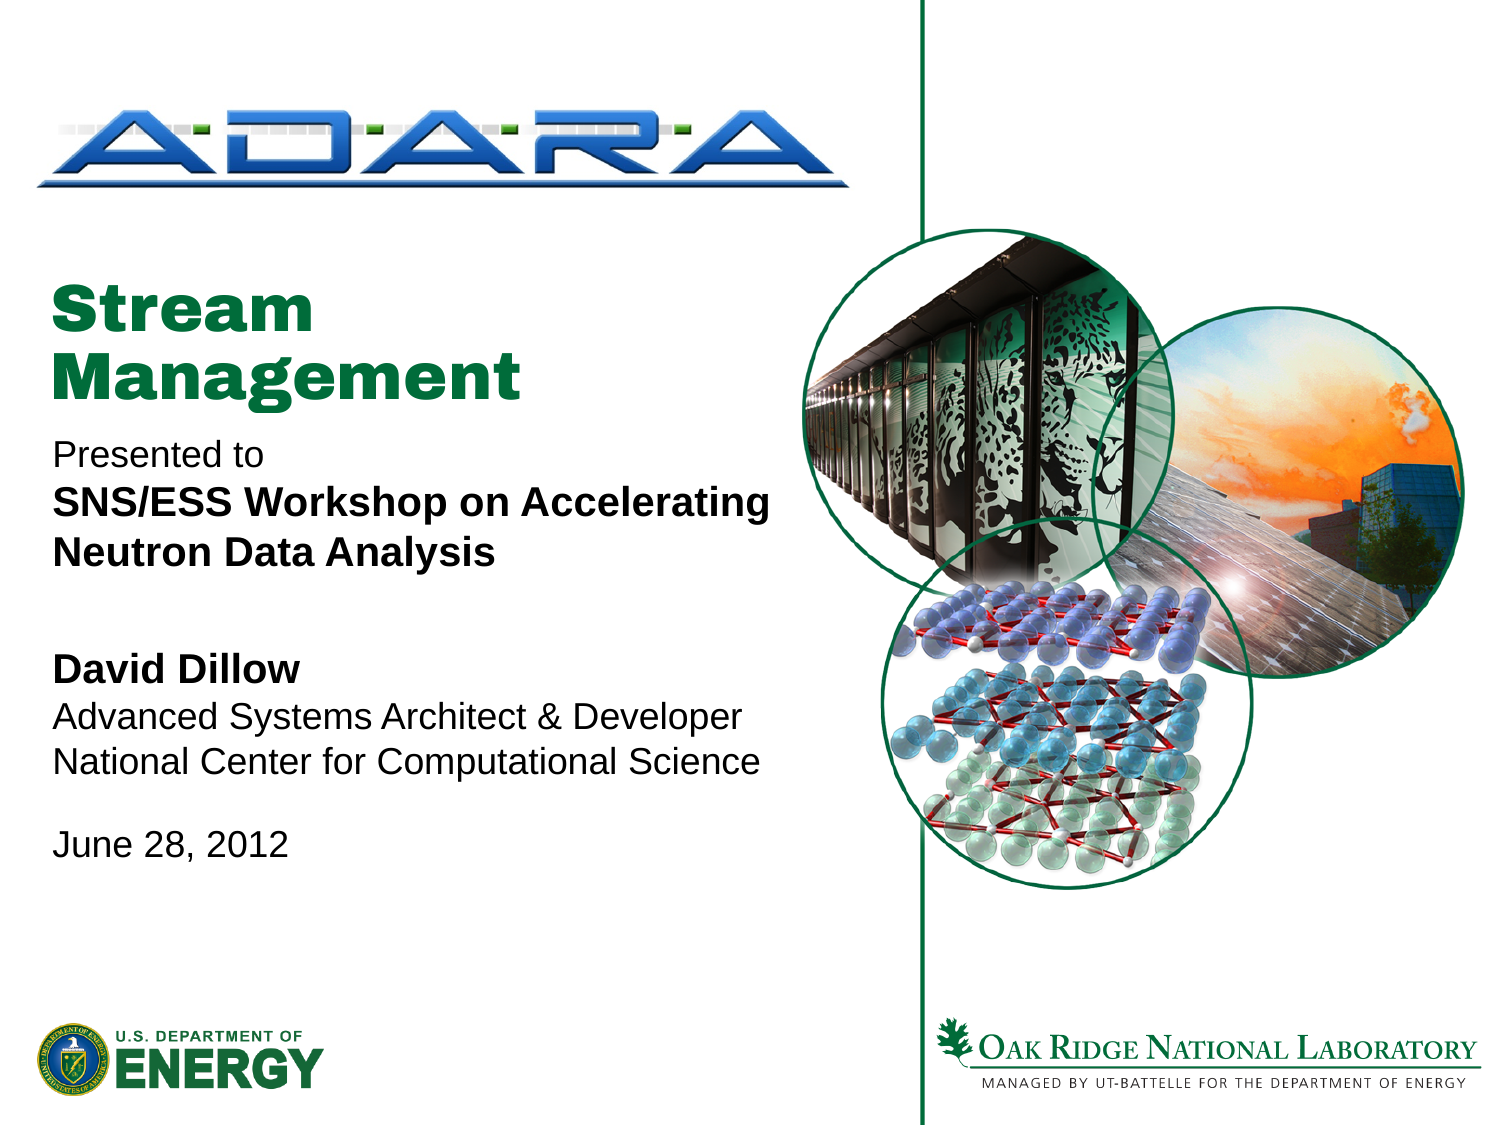

# Stream Management
Presented to
SNS/ESS Workshop on Accelerating
Neutron Data Analysis
David Dillow
Advanced Systems Architect & Developer
National Center for Computational Science
June 28, 2012